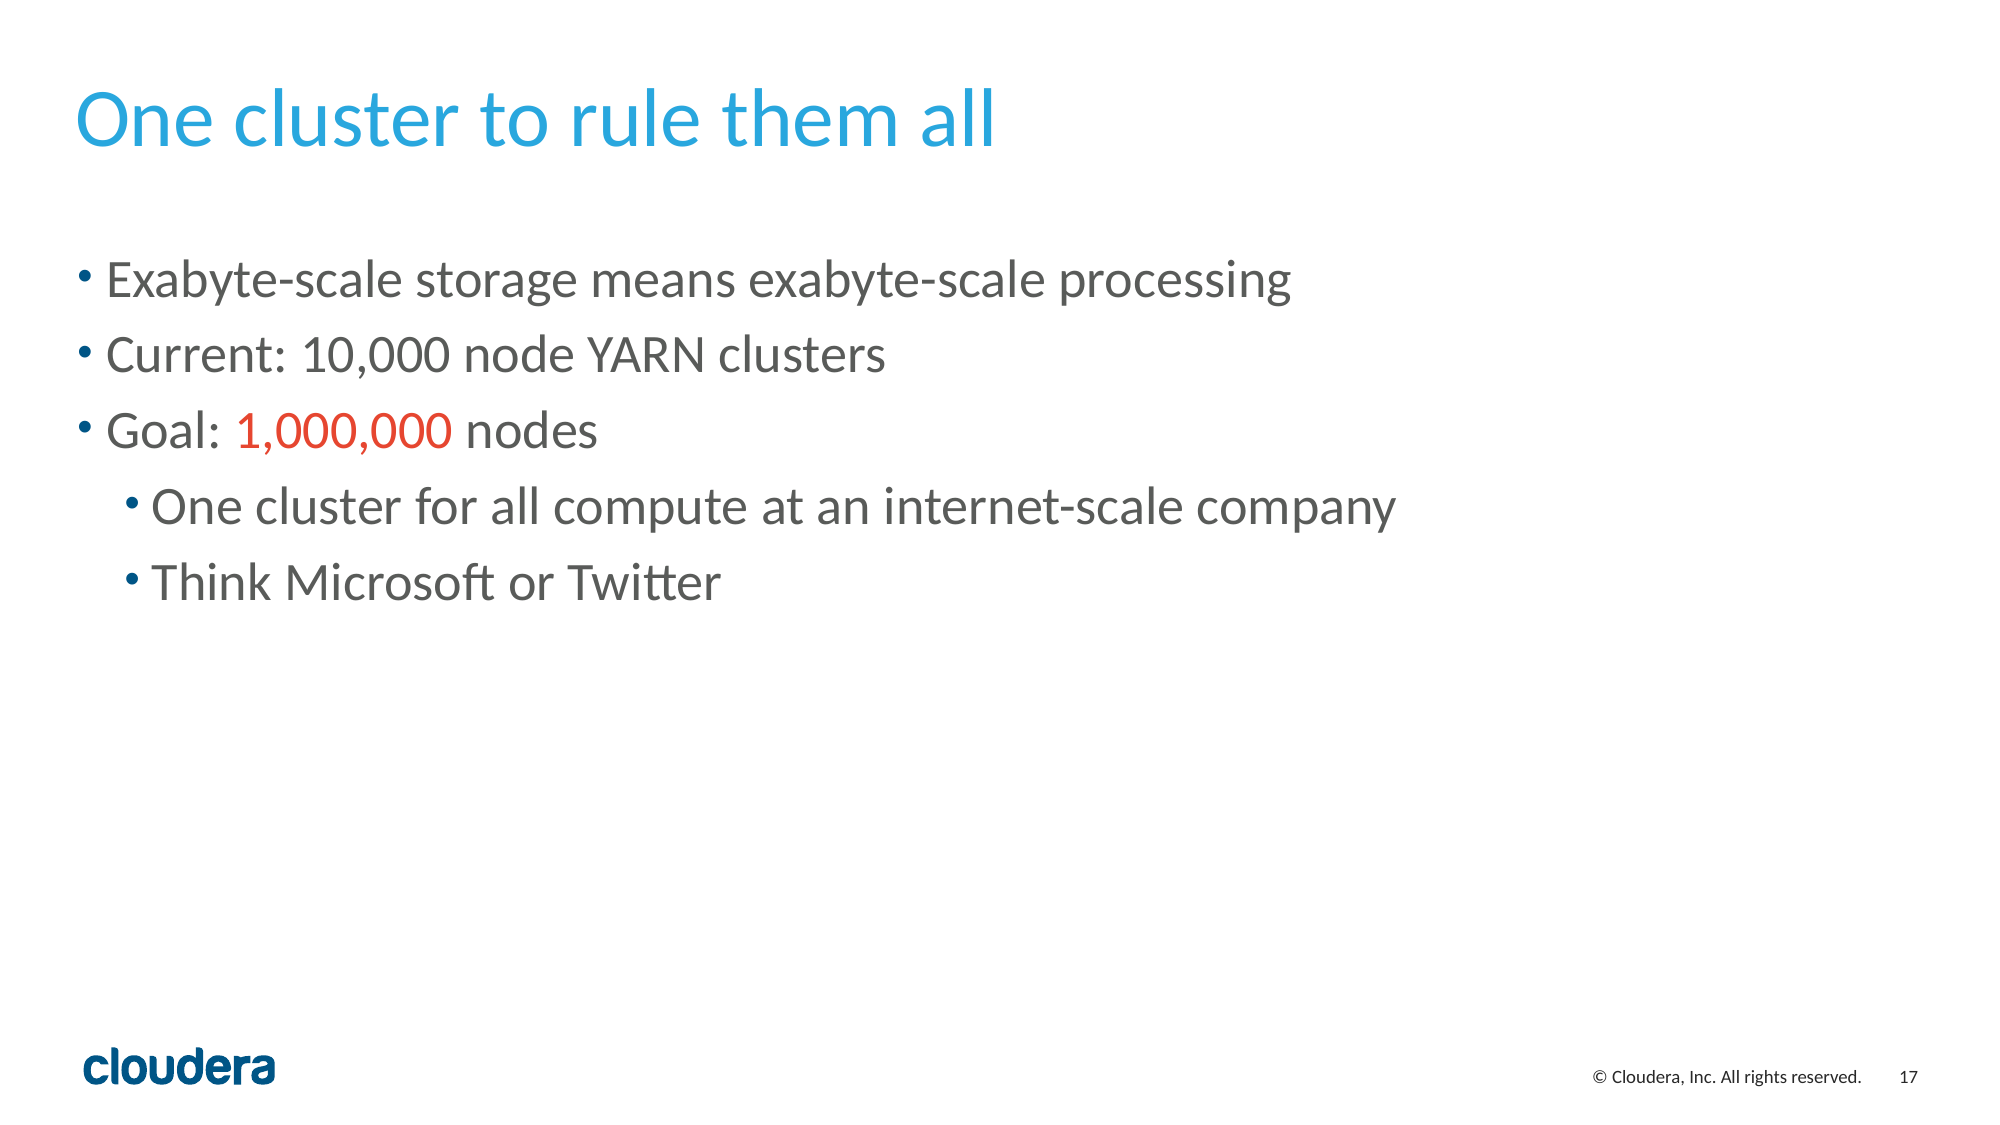

# One cluster to rule them all
Exabyte-scale storage means exabyte-scale processing
Current: 10,000 node YARN clusters
Goal: 1,000,000 nodes
One cluster for all compute at an internet-scale company
Think Microsoft or Twitter